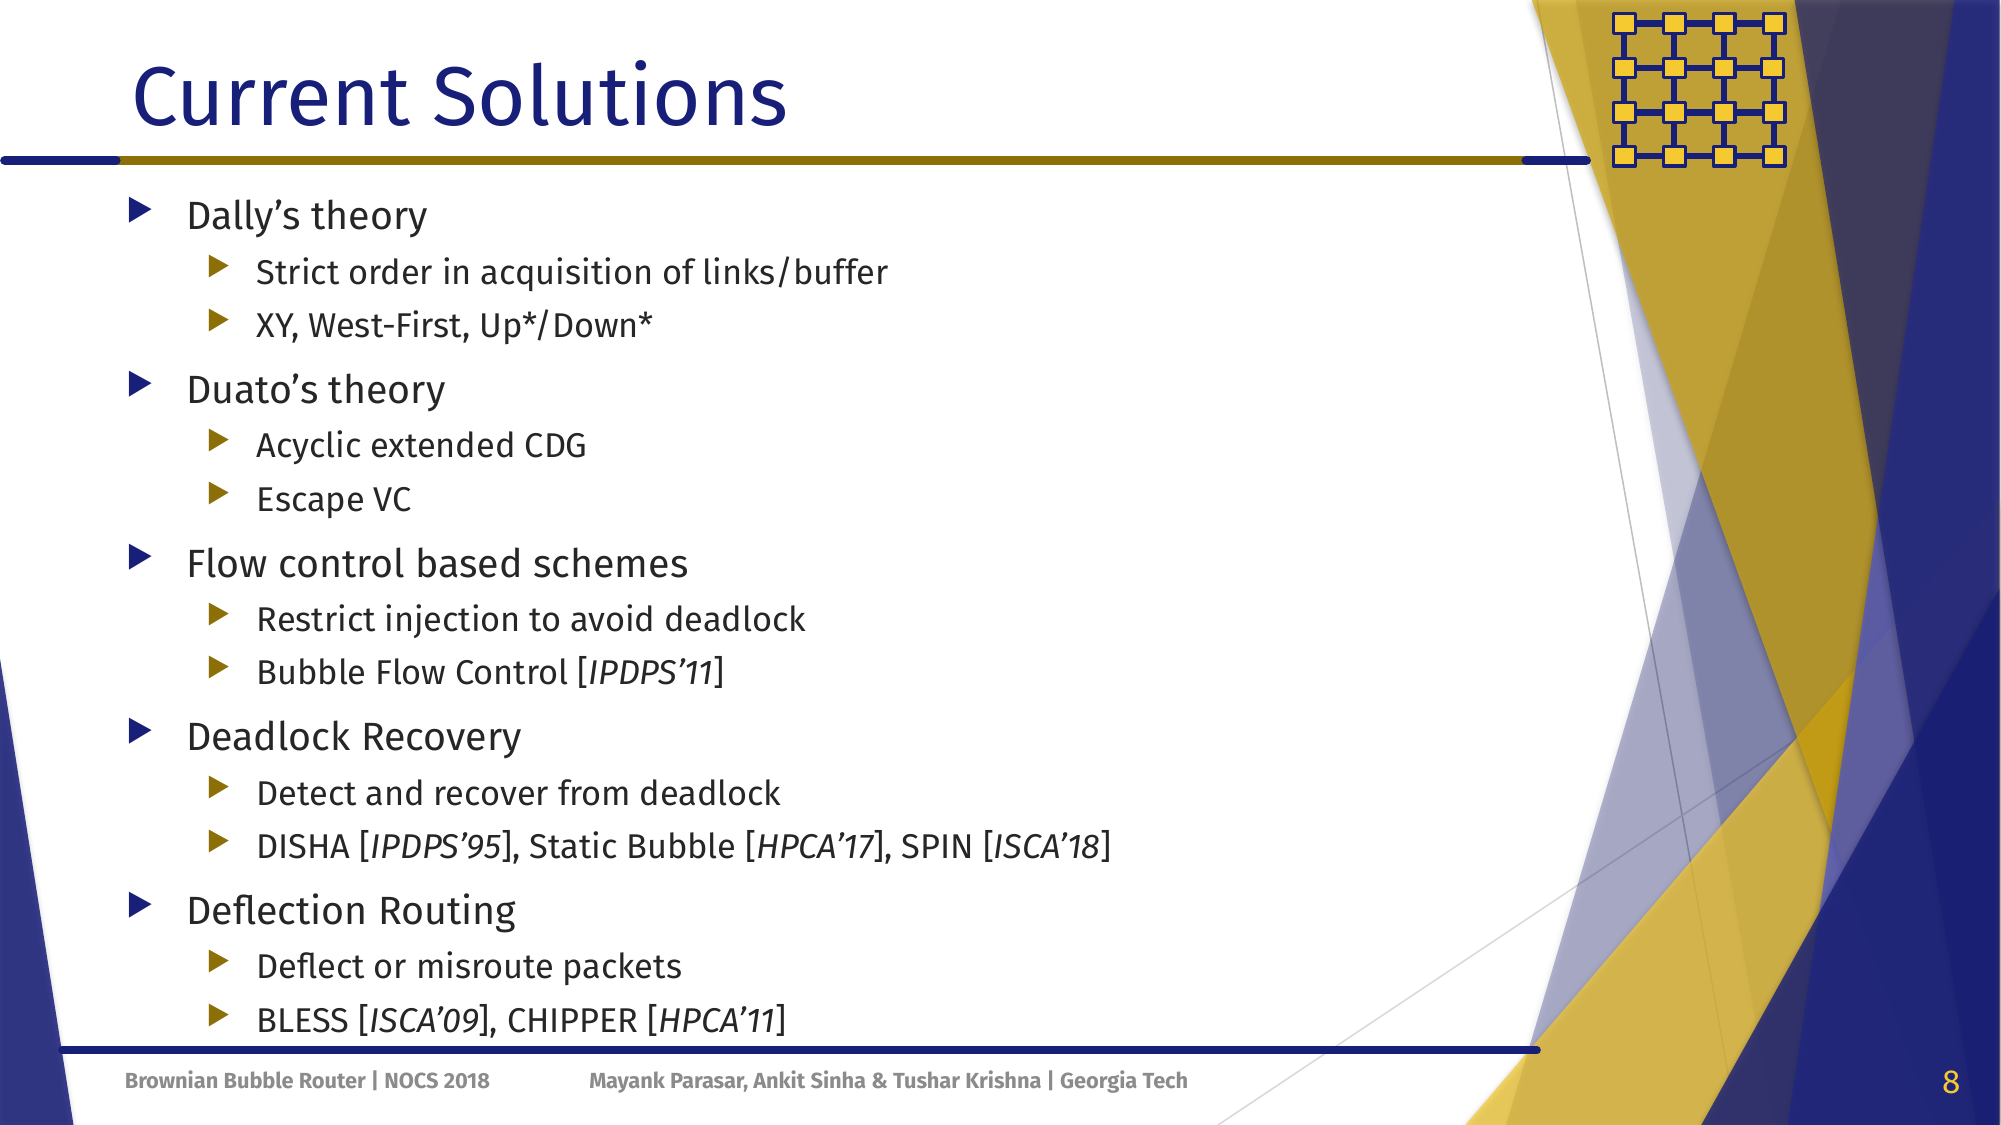

# Current Solutions
Dally’s theory
Strict order in acquisition of links/buffer
XY, West-First, Up*/Down*
Duato’s theory
Acyclic extended CDG
Escape VC
Flow control based schemes
Restrict injection to avoid deadlock
Bubble Flow Control [IPDPS’11]
Deadlock Recovery
Detect and recover from deadlock
DISHA [IPDPS’95], Static Bubble [HPCA’17], SPIN [ISCA’18]
Deflection Routing
Deflect or misroute packets
BLESS [ISCA’09], CHIPPER [HPCA’11]
8
Brownian Bubble Router | NOCS 2018                   Mayank Parasar, Ankit Sinha & Tushar Krishna | Georgia Tech